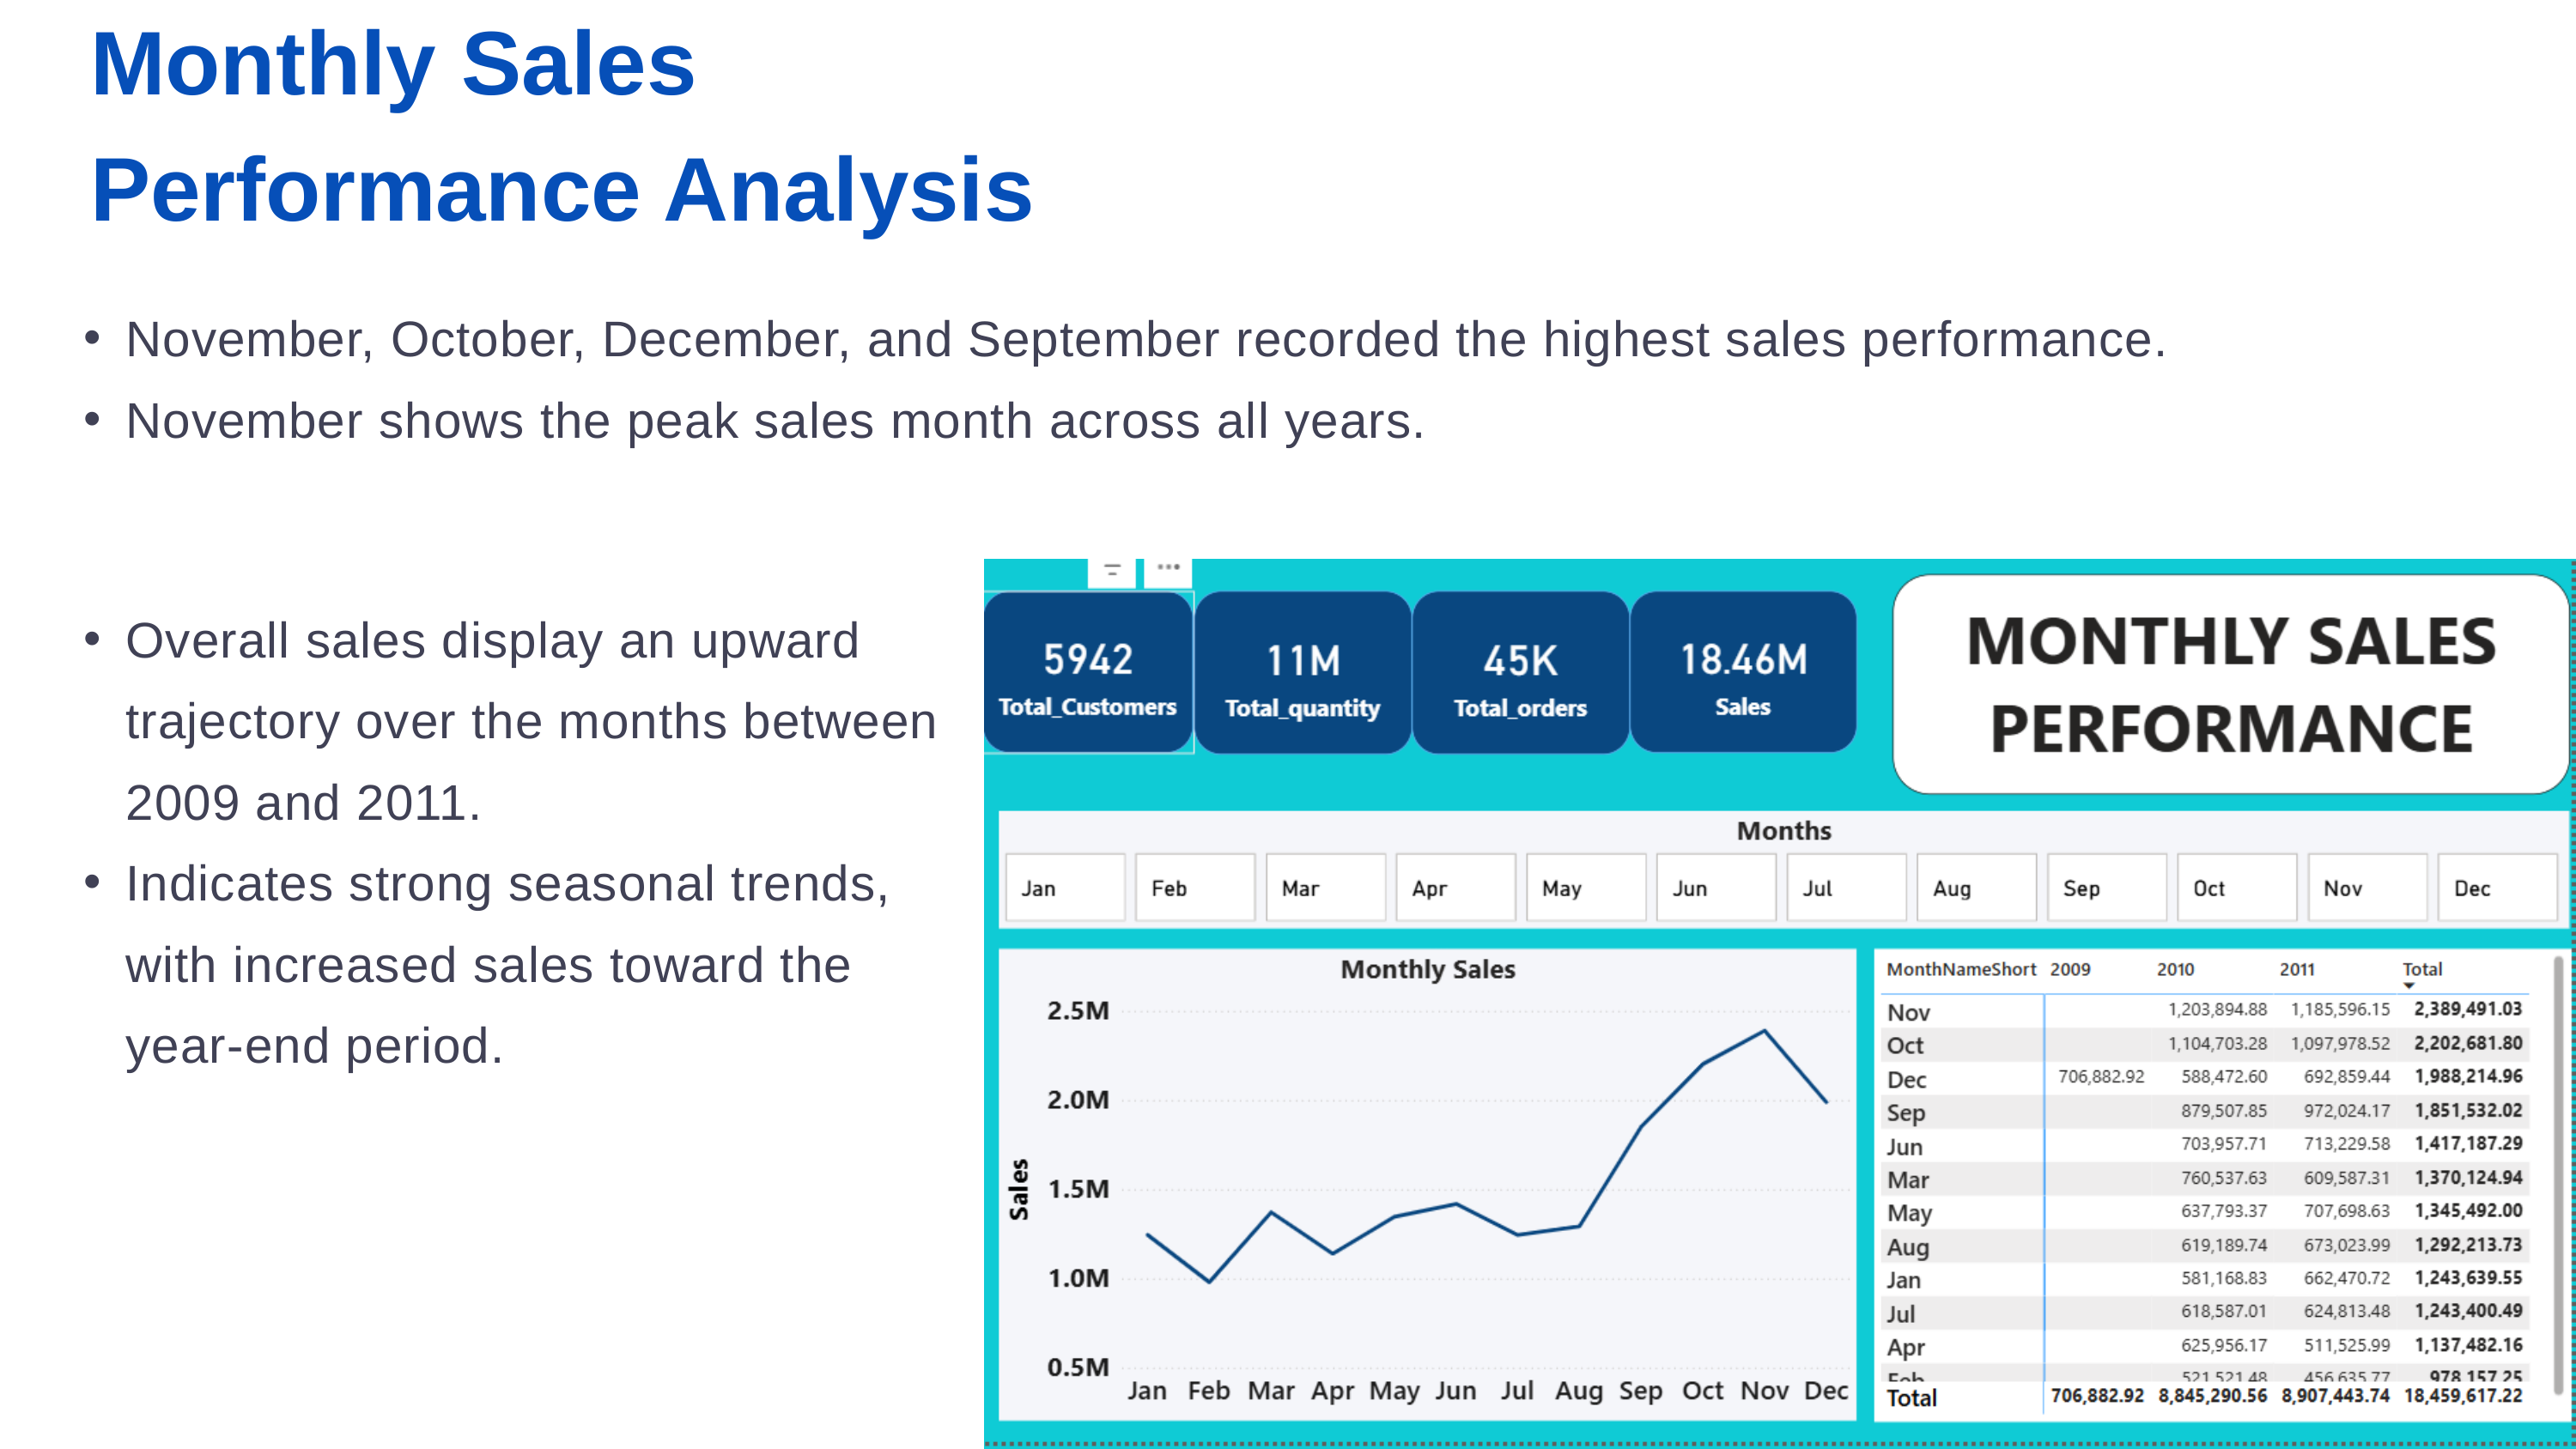

Monthly Sales Performance Analysis
November, October, December, and September recorded the highest sales performance.
November shows the peak sales month across all years.

Overall sales display an upward trajectory over the months between 2009 and 2011.
Indicates strong seasonal trends, with increased sales toward the year-end period.